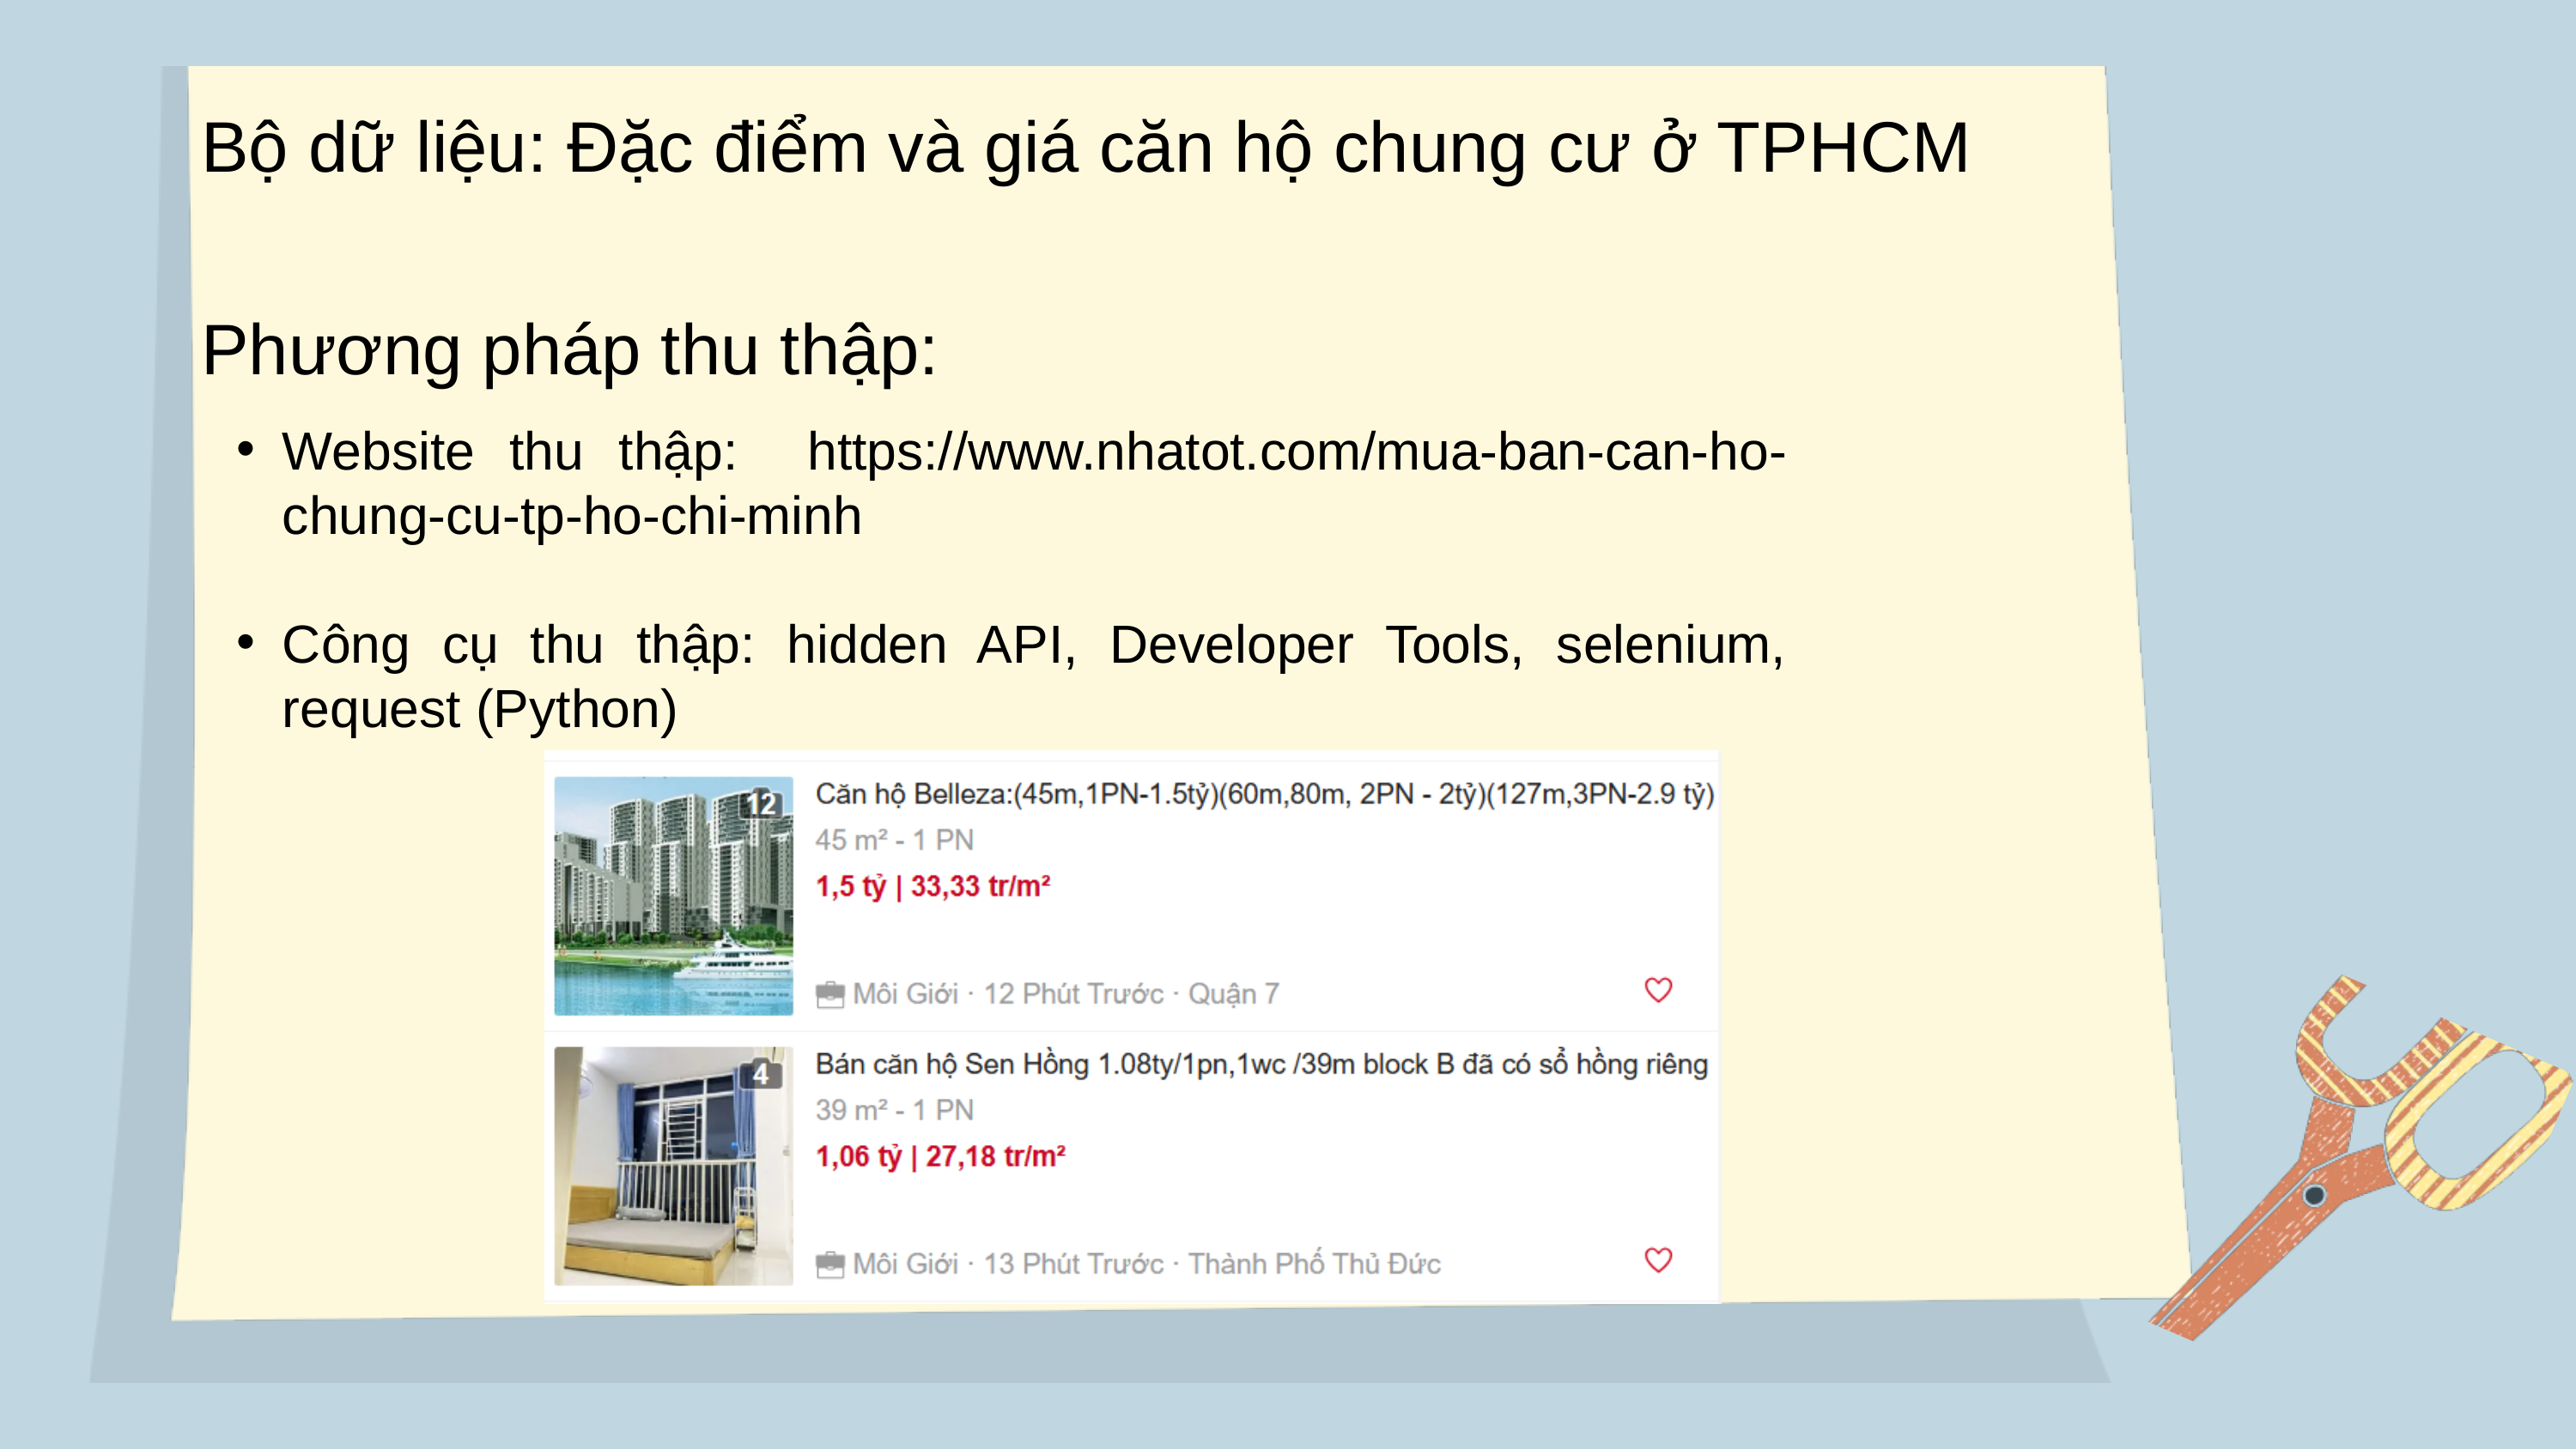

Bộ dữ liệu: Đặc điểm và giá căn hộ chung cư ở TPHCM
Phương pháp thu thập:
Website thu thập:  https://www.nhatot.com/mua-ban-can-ho-chung-cu-tp-ho-chi-minh

Công cụ thu thập: hidden API, Developer Tools, selenium, request (Python)